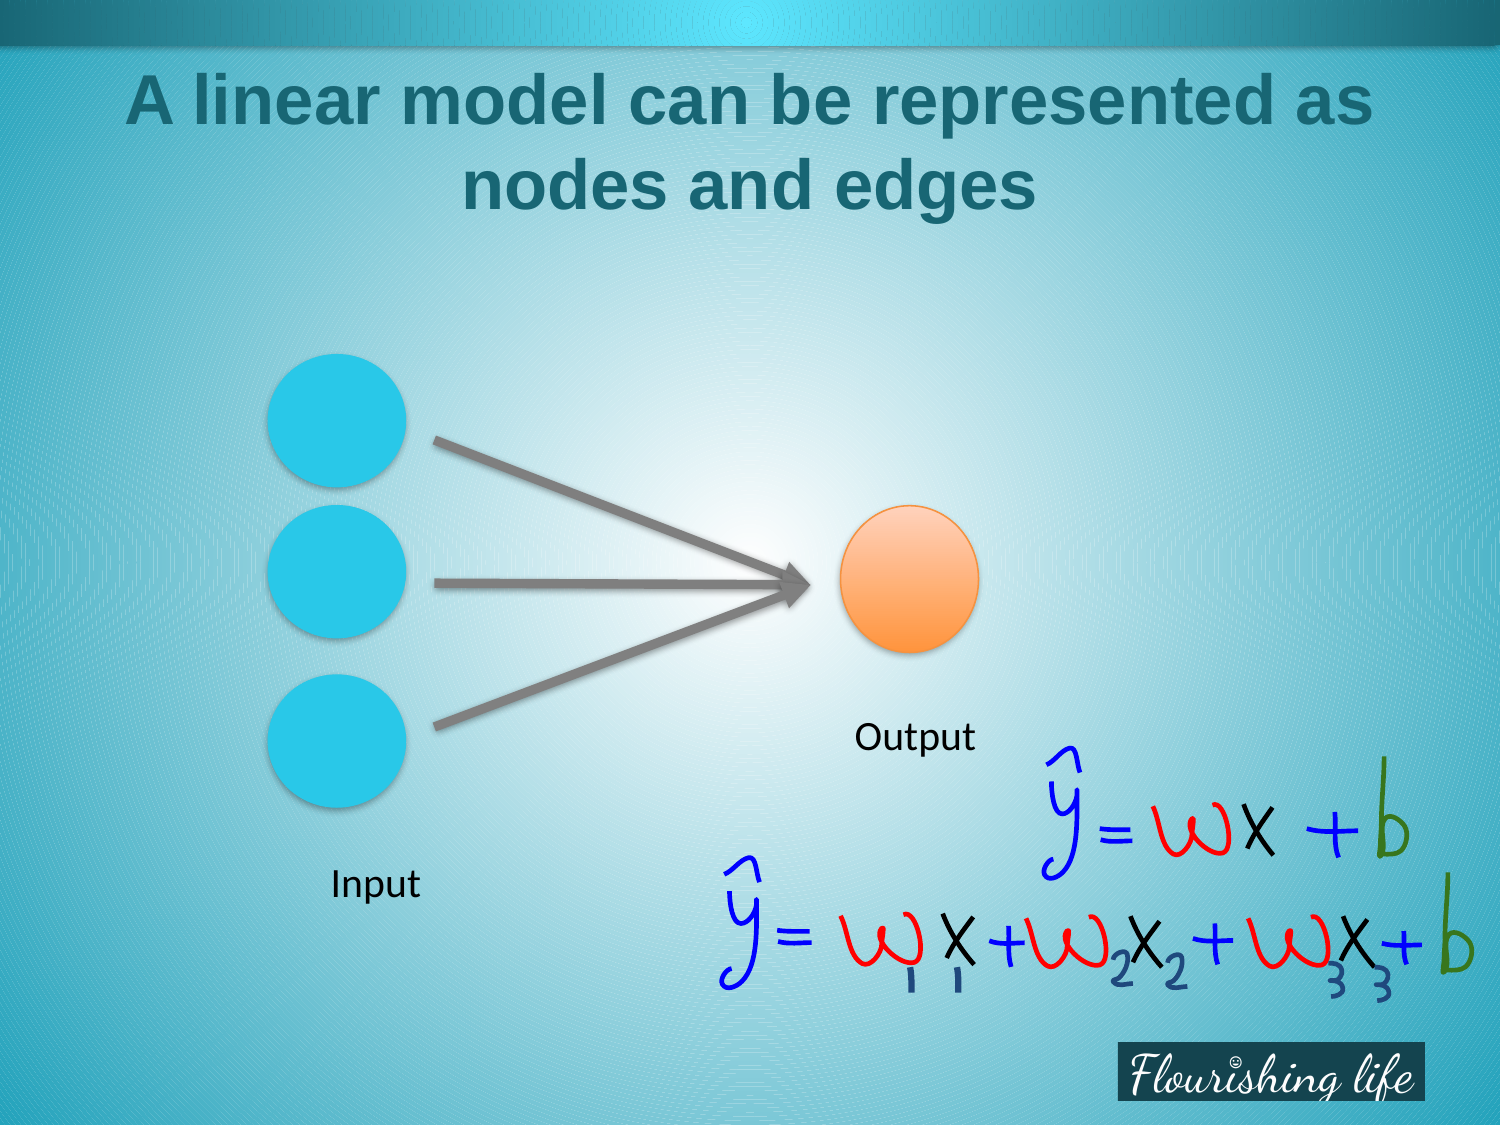

# A linear model can be represented as nodes and edges

Output

Input